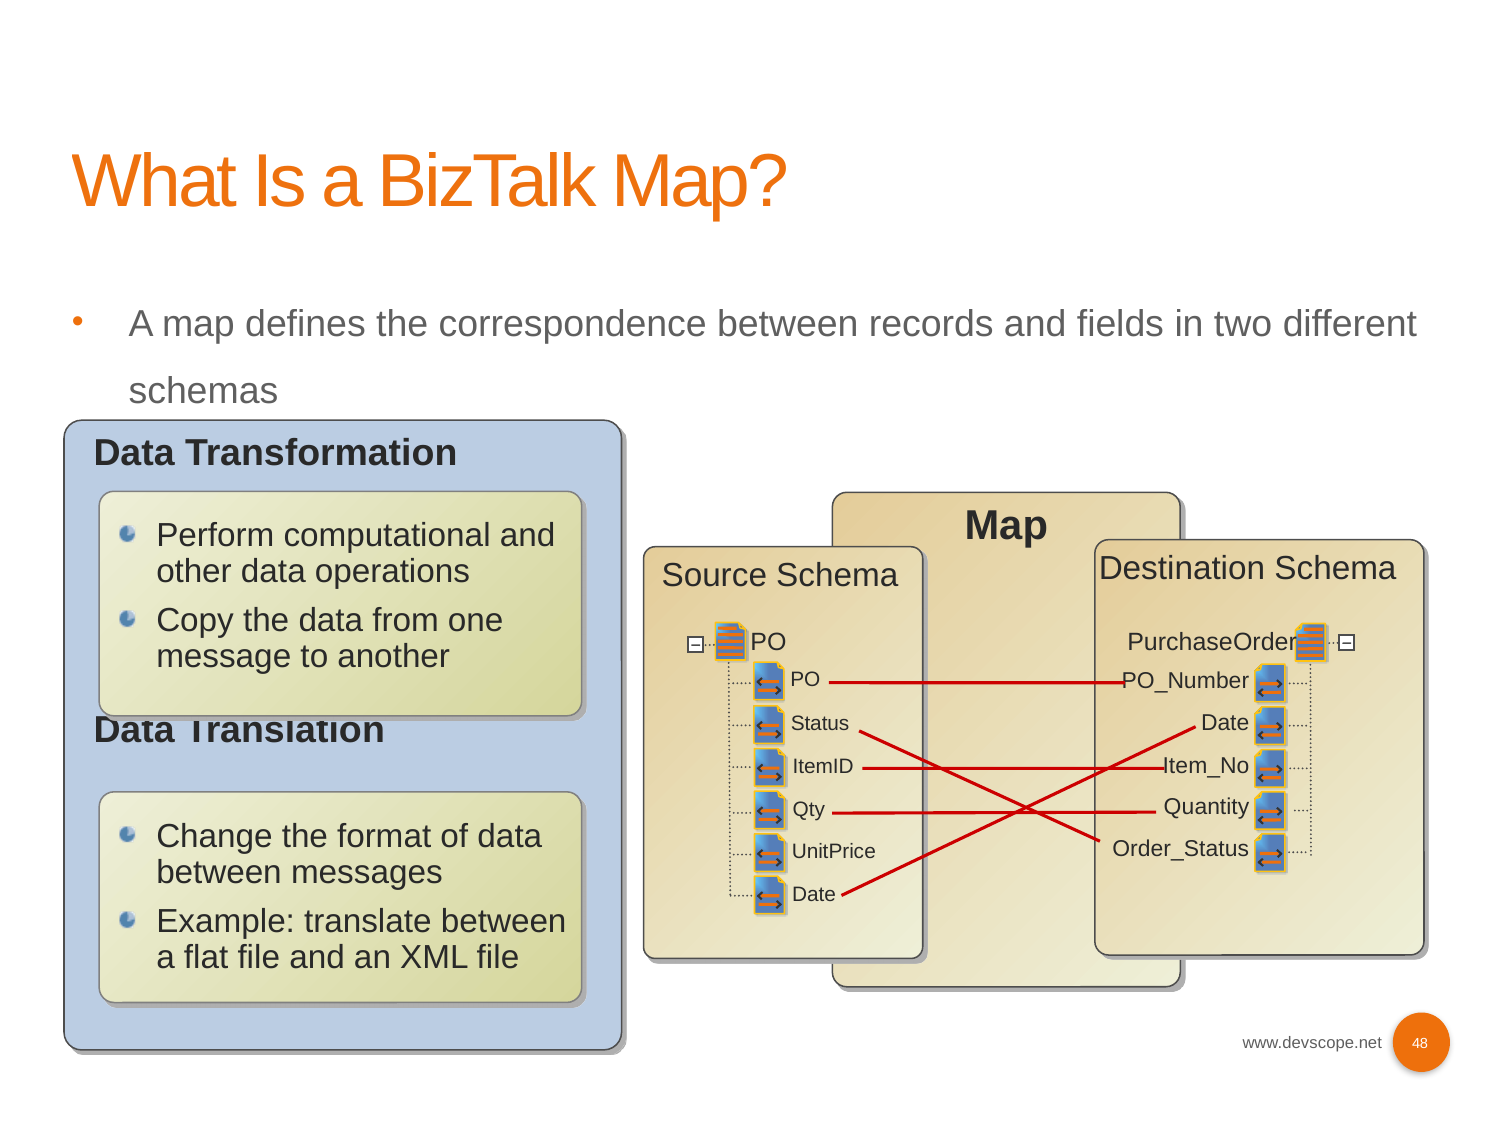

# What Is a BizTalk Map?
A map defines the correspondence between records and fields in two different schemas
Data Transformation

Data Translation
Perform computational and other data operations
Copy the data from one message to another
Map
Destination Schema
Source Schema
PO

PurchaseOrder

PO

PO_Number

Date
Status

Item_No
ItemID

Quantity
Qty

Change the format of data between messages
Example: translate between
a flat file and an XML file

Order_Status
UnitPrice

Date

48
www.devscope.net